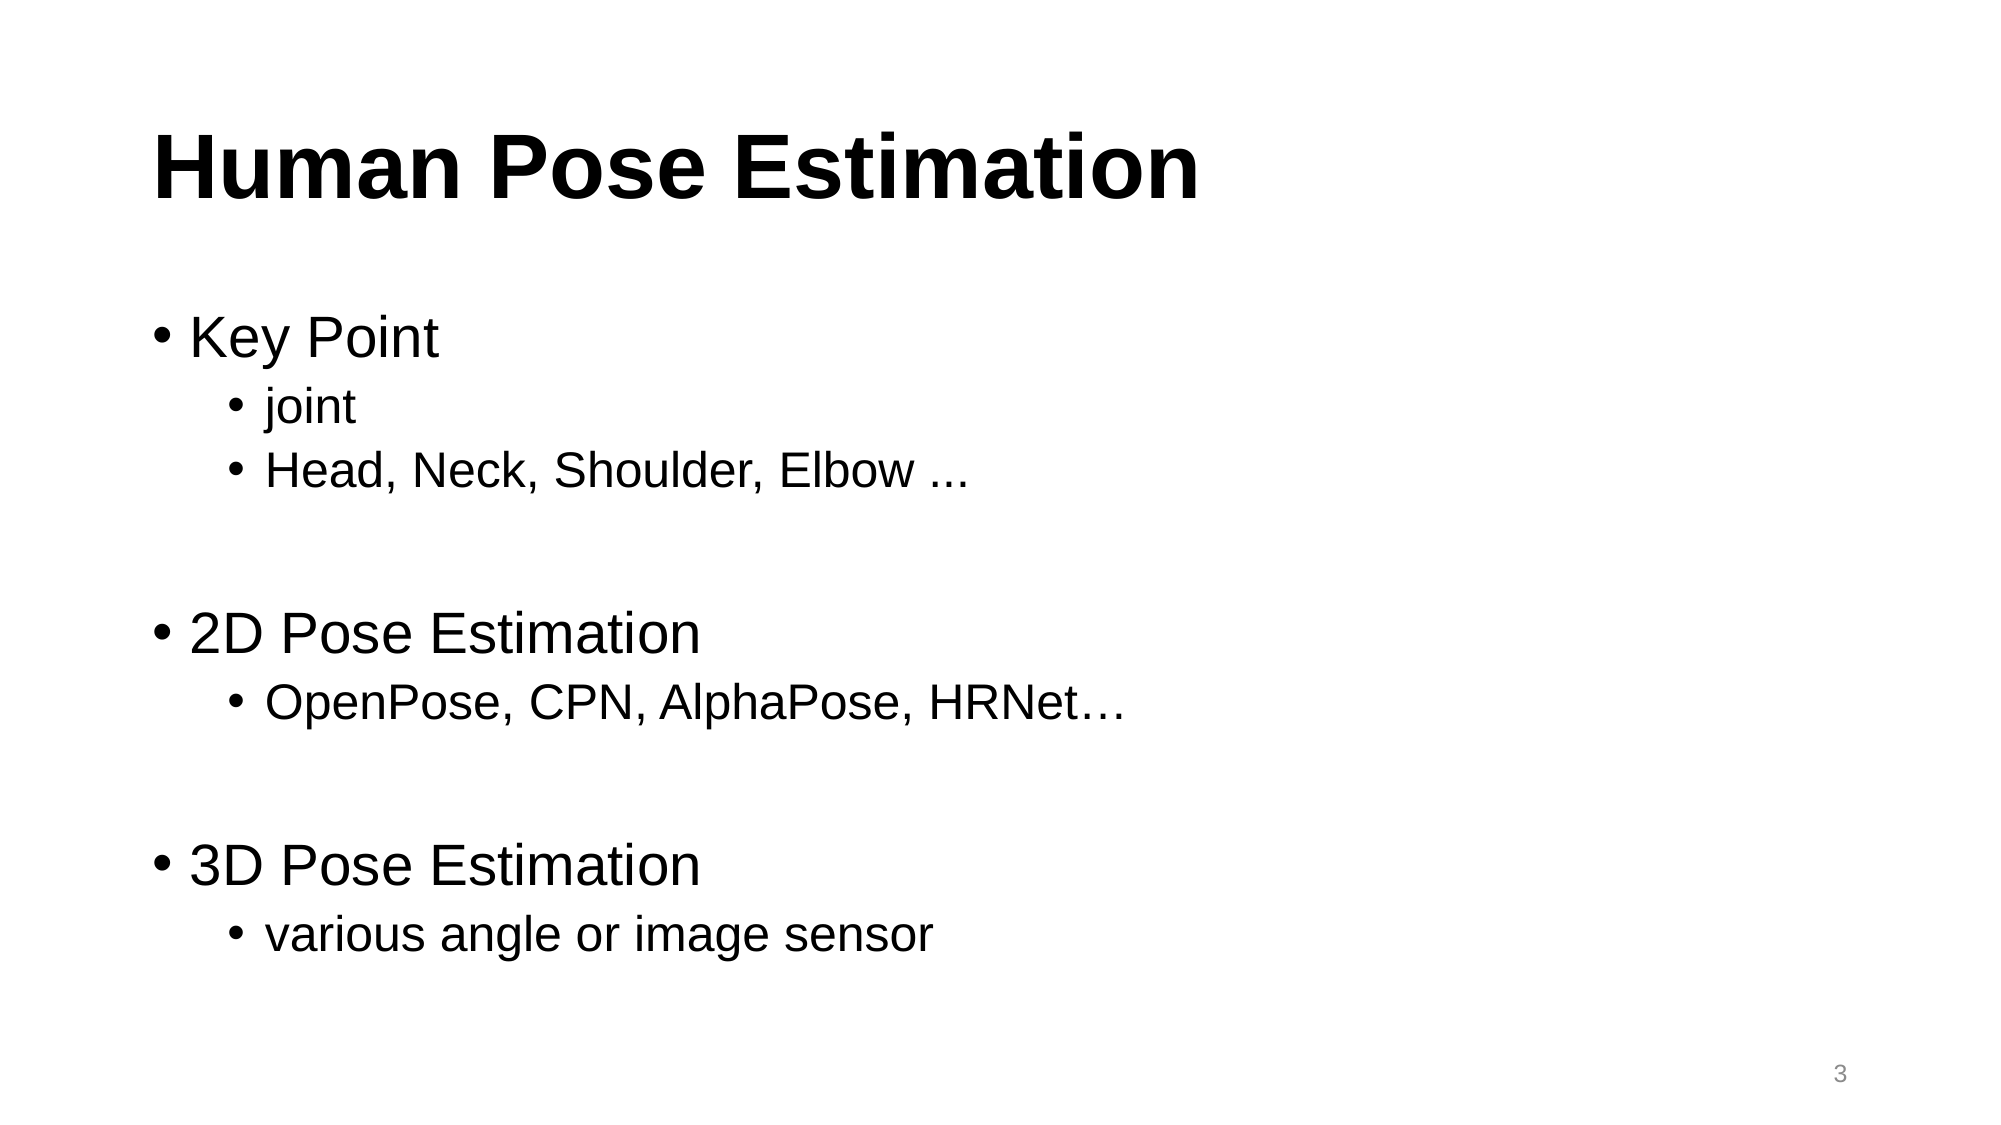

# Human Pose Estimation
Key Point
joint
Head, Neck, Shoulder, Elbow ...

2D Pose Estimation
OpenPose, CPN, AlphaPose, HRNet…

3D Pose Estimation
various angle or image sensor
3